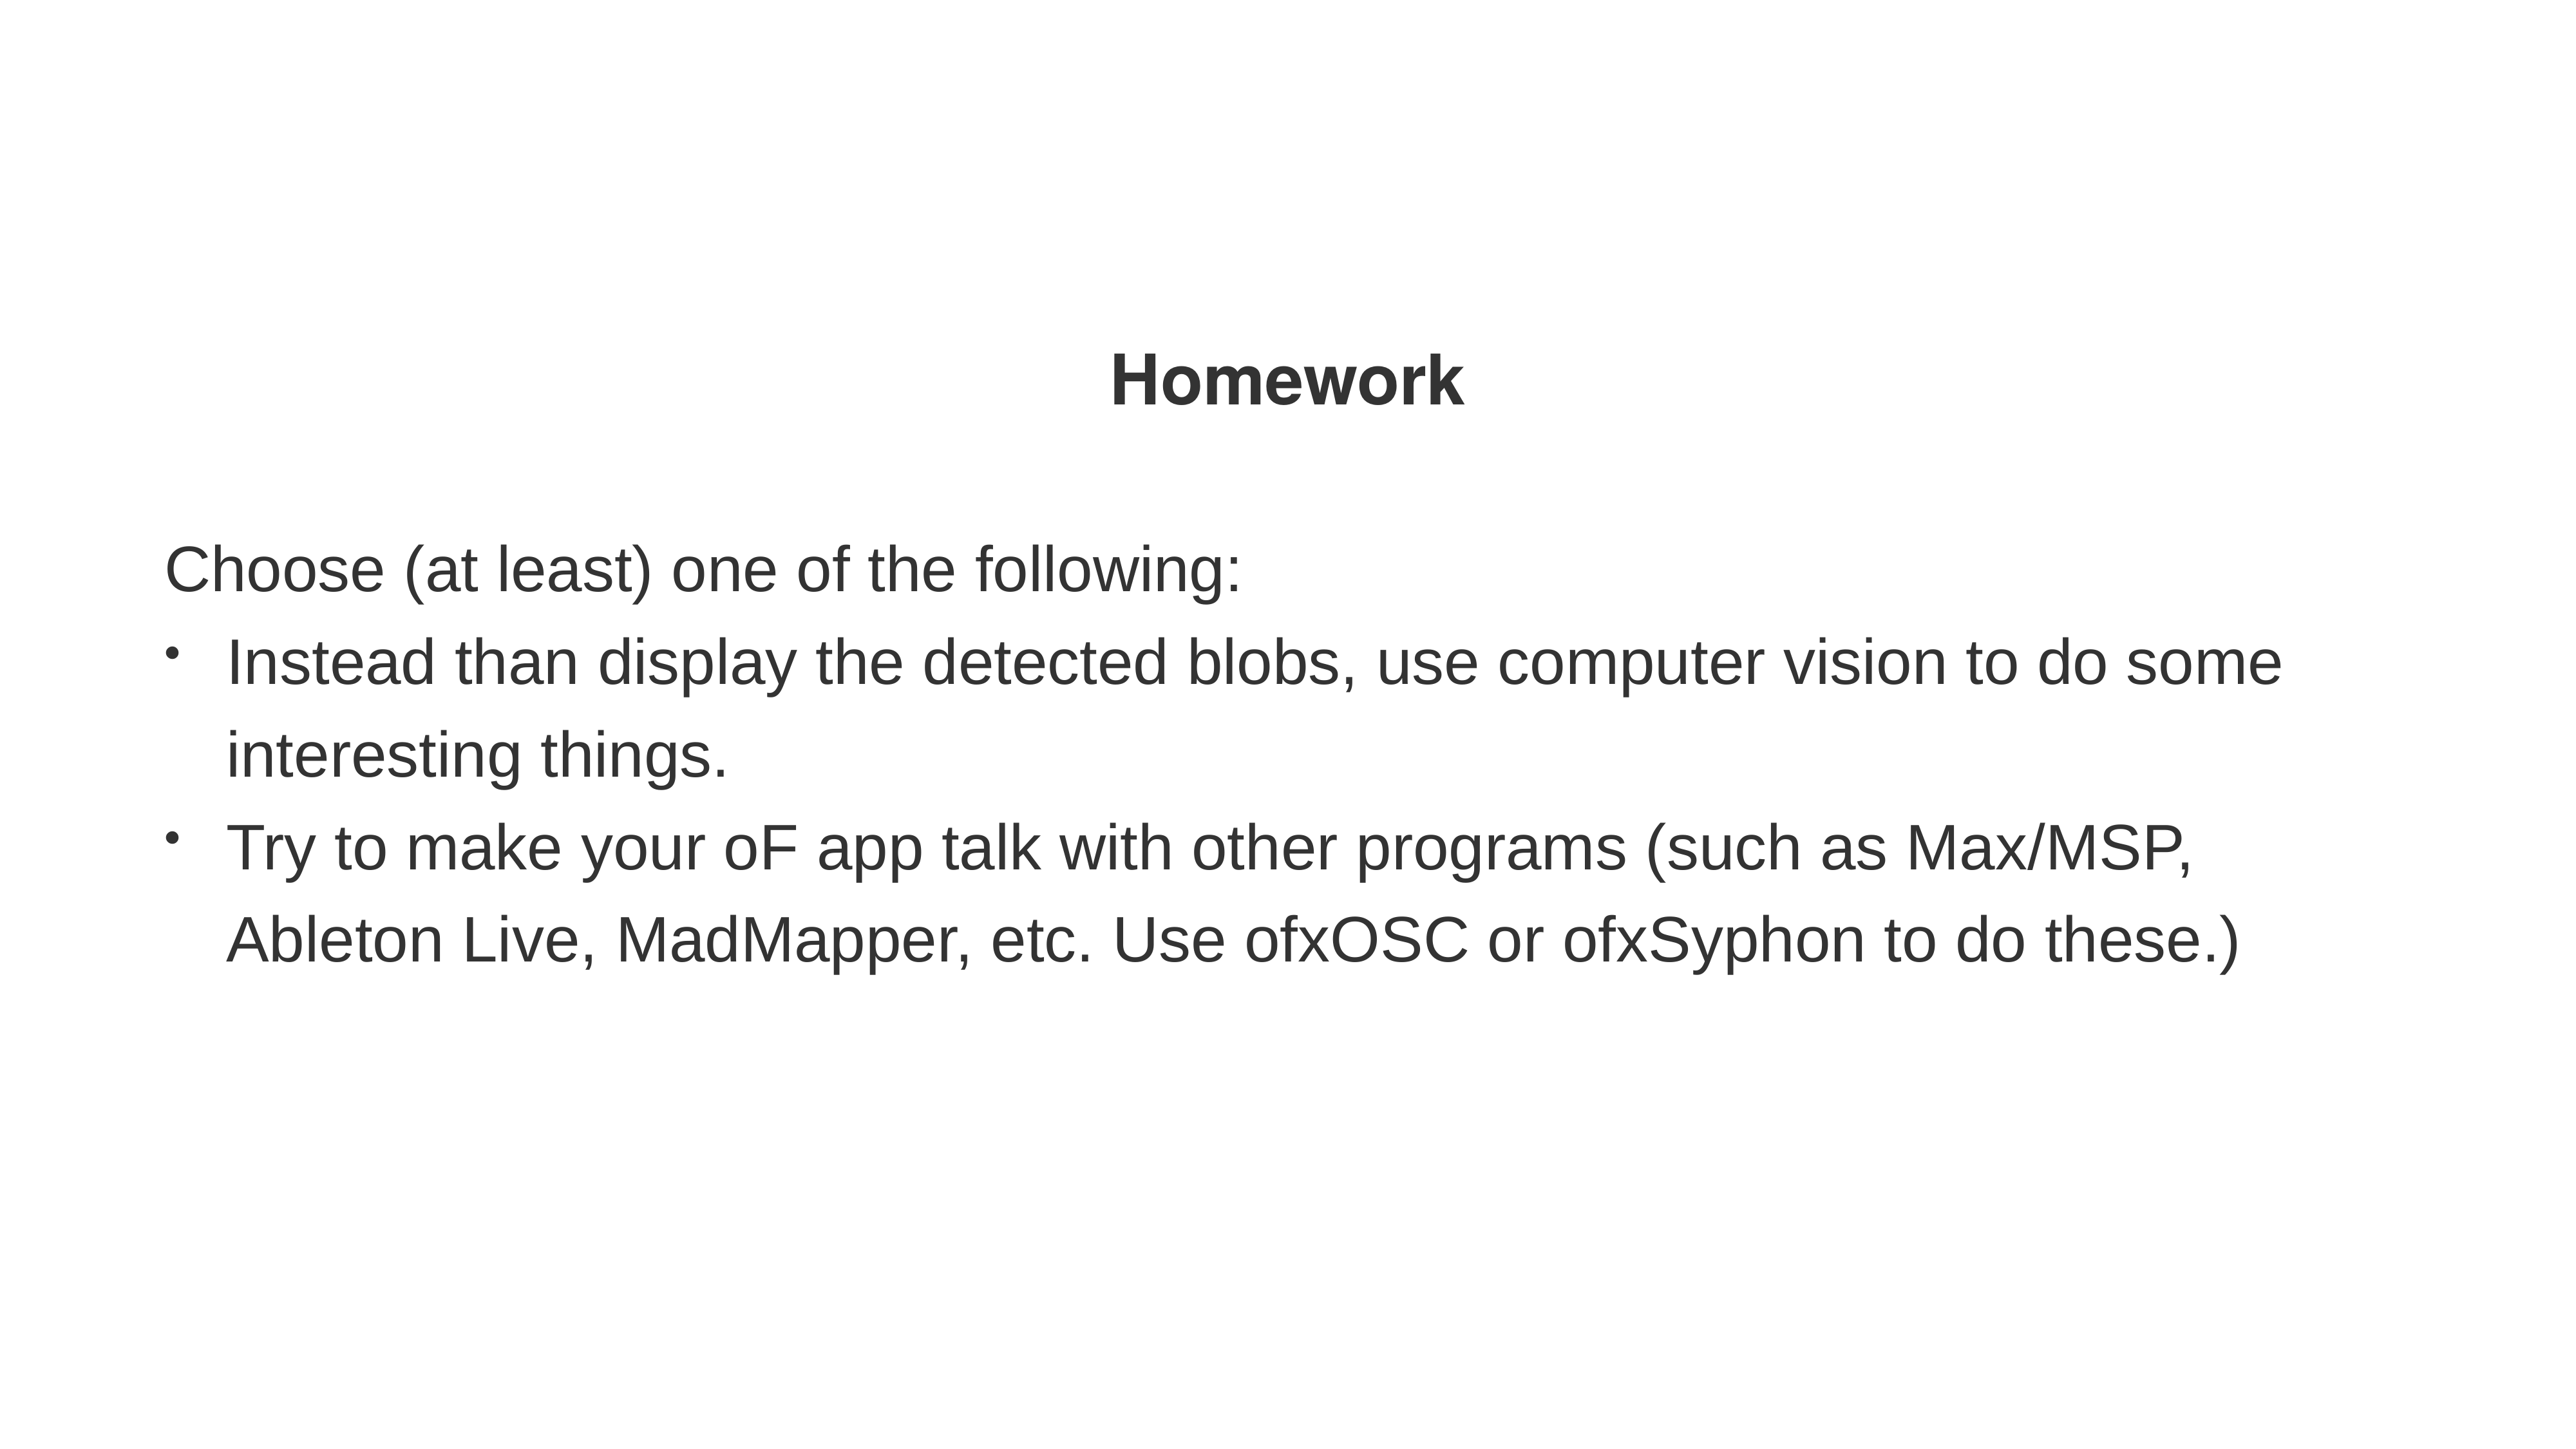

Homework

Choose (at least) one of the following:
Instead than display the detected blobs, use computer vision to do some interesting things.
Try to make your oF app talk with other programs (such as Max/MSP, Ableton Live, MadMapper, etc. Use ofxOSC or ofxSyphon to do these.)